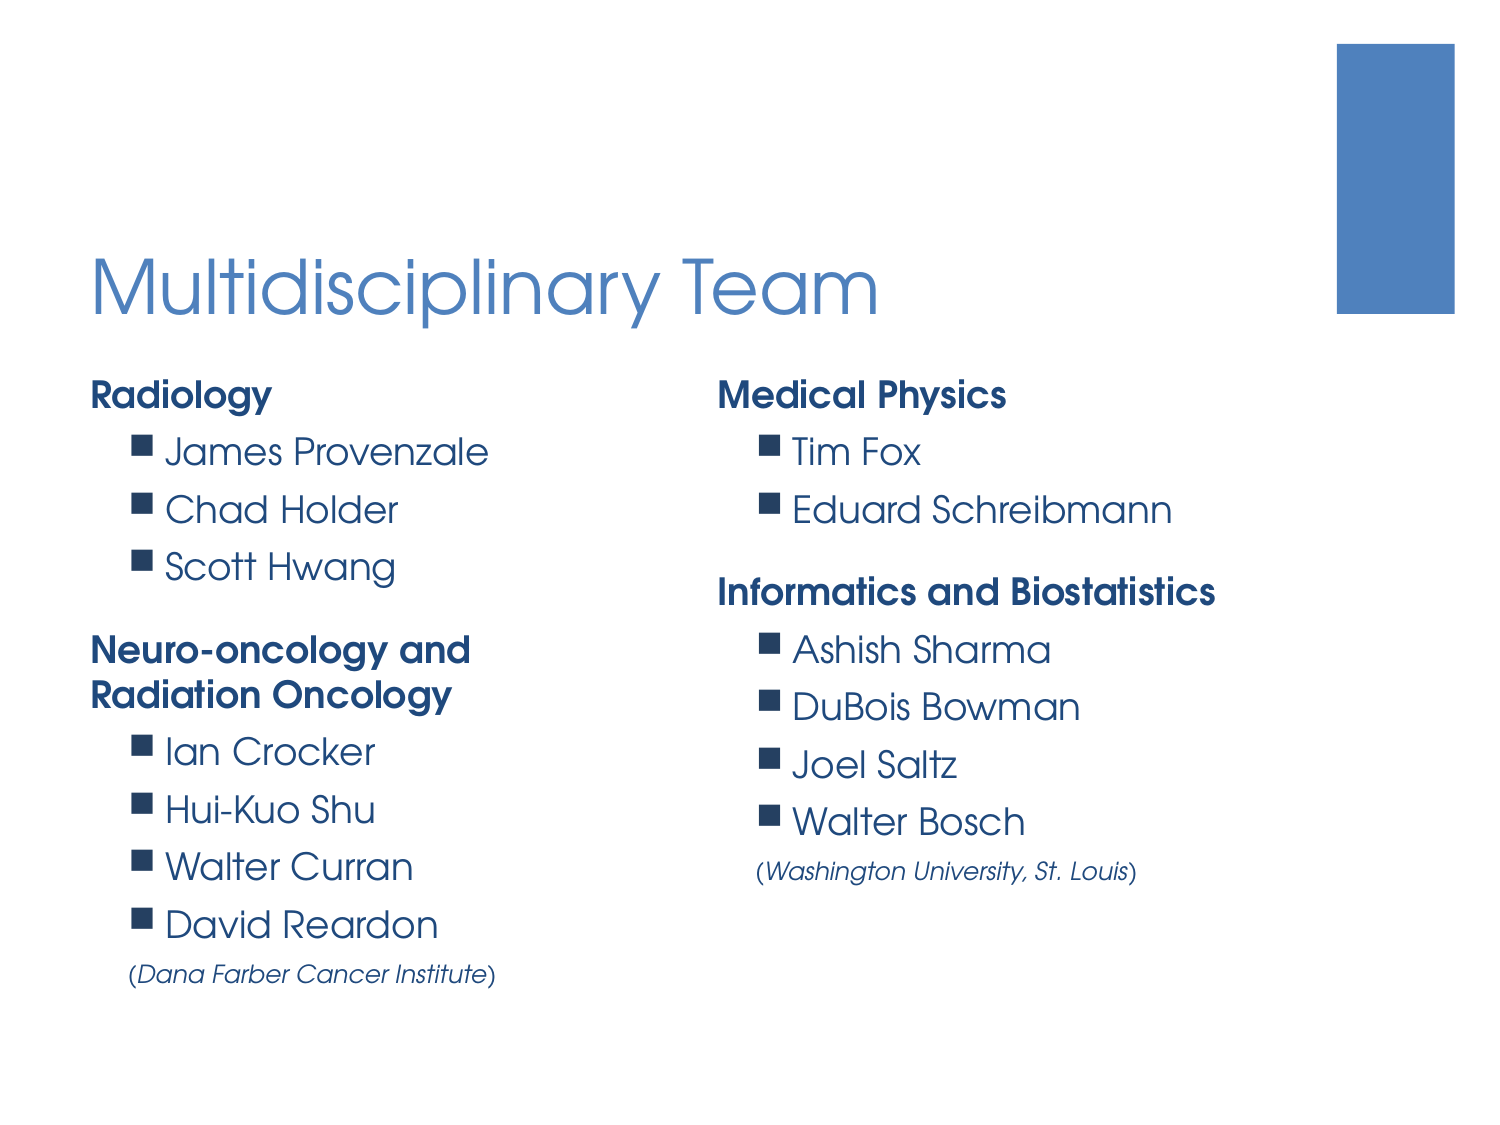

# Multidisciplinary Team
Radiology
James Provenzale
Chad Holder
Scott Hwang
Neuro-oncology and Radiation Oncology
Ian Crocker
Hui-Kuo Shu
Walter Curran
David Reardon
(Dana Farber Cancer Institute)
Medical Physics
Tim Fox
Eduard Schreibmann
Informatics and Biostatistics
Ashish Sharma
DuBois Bowman
Joel Saltz
Walter Bosch
(Washington University, St. Louis)